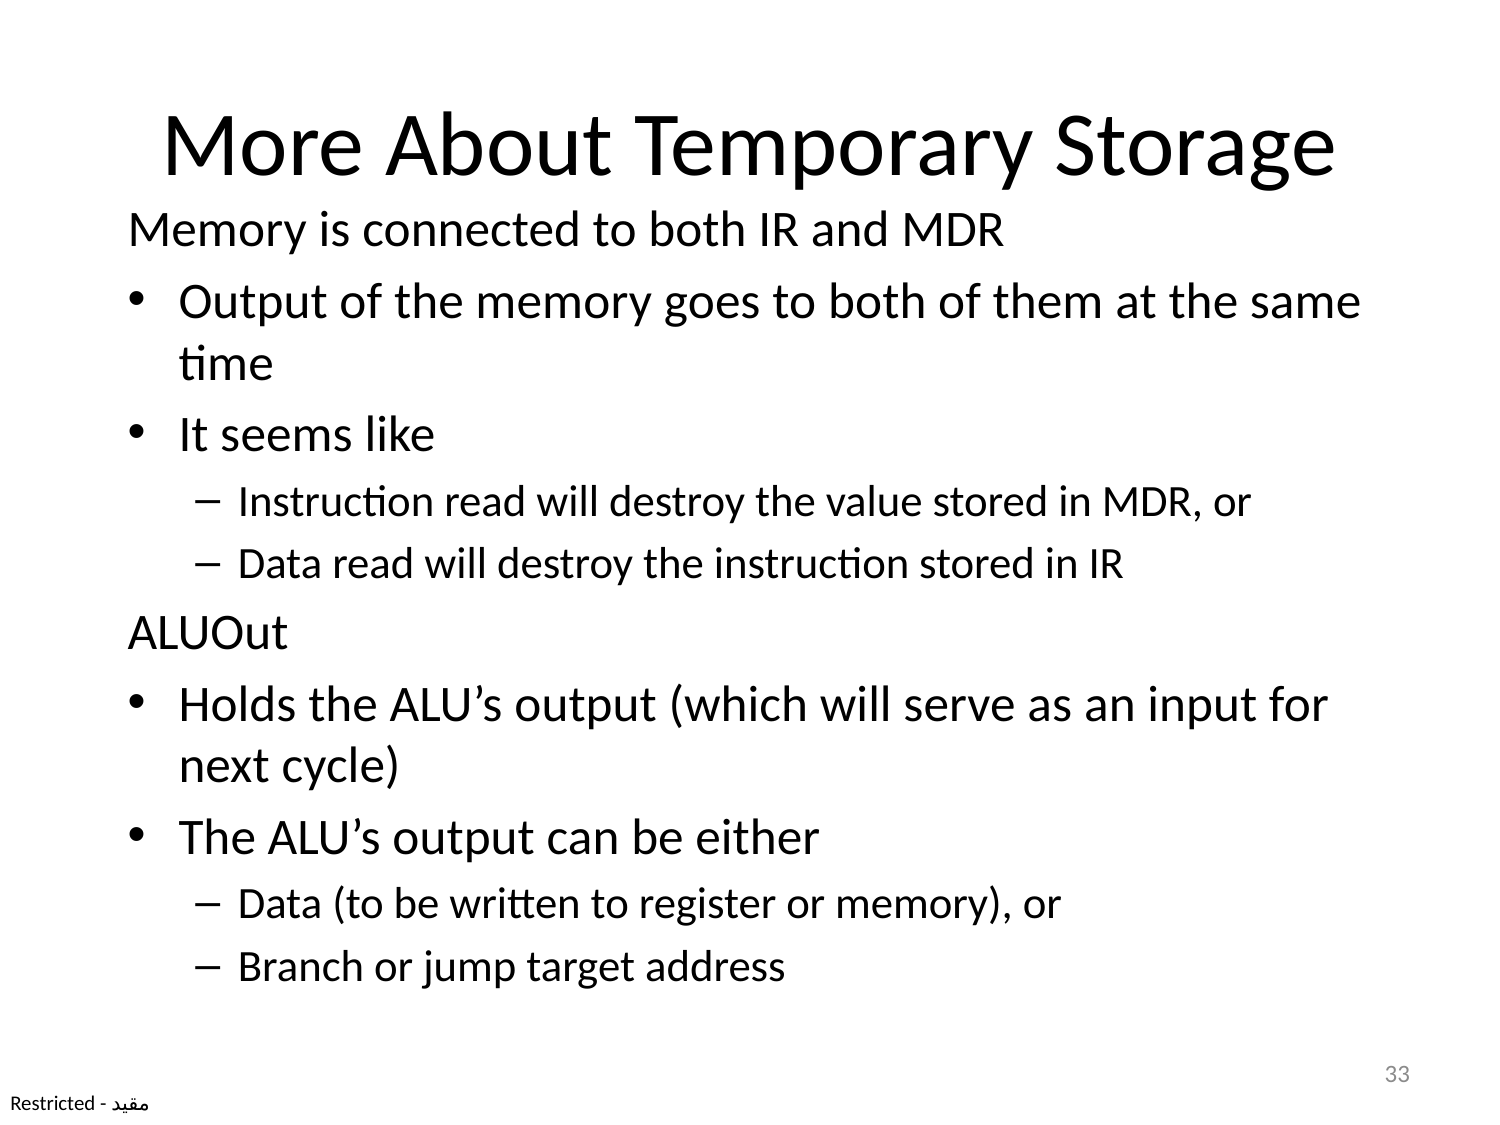

# More About Temporary Storage
Memory is connected to both IR and MDR
Output of the memory goes to both of them at the same time
It seems like
Instruction read will destroy the value stored in MDR, or
Data read will destroy the instruction stored in IR
ALUOut
Holds the ALU’s output (which will serve as an input for next cycle)
The ALU’s output can be either
Data (to be written to register or memory), or
Branch or jump target address

33